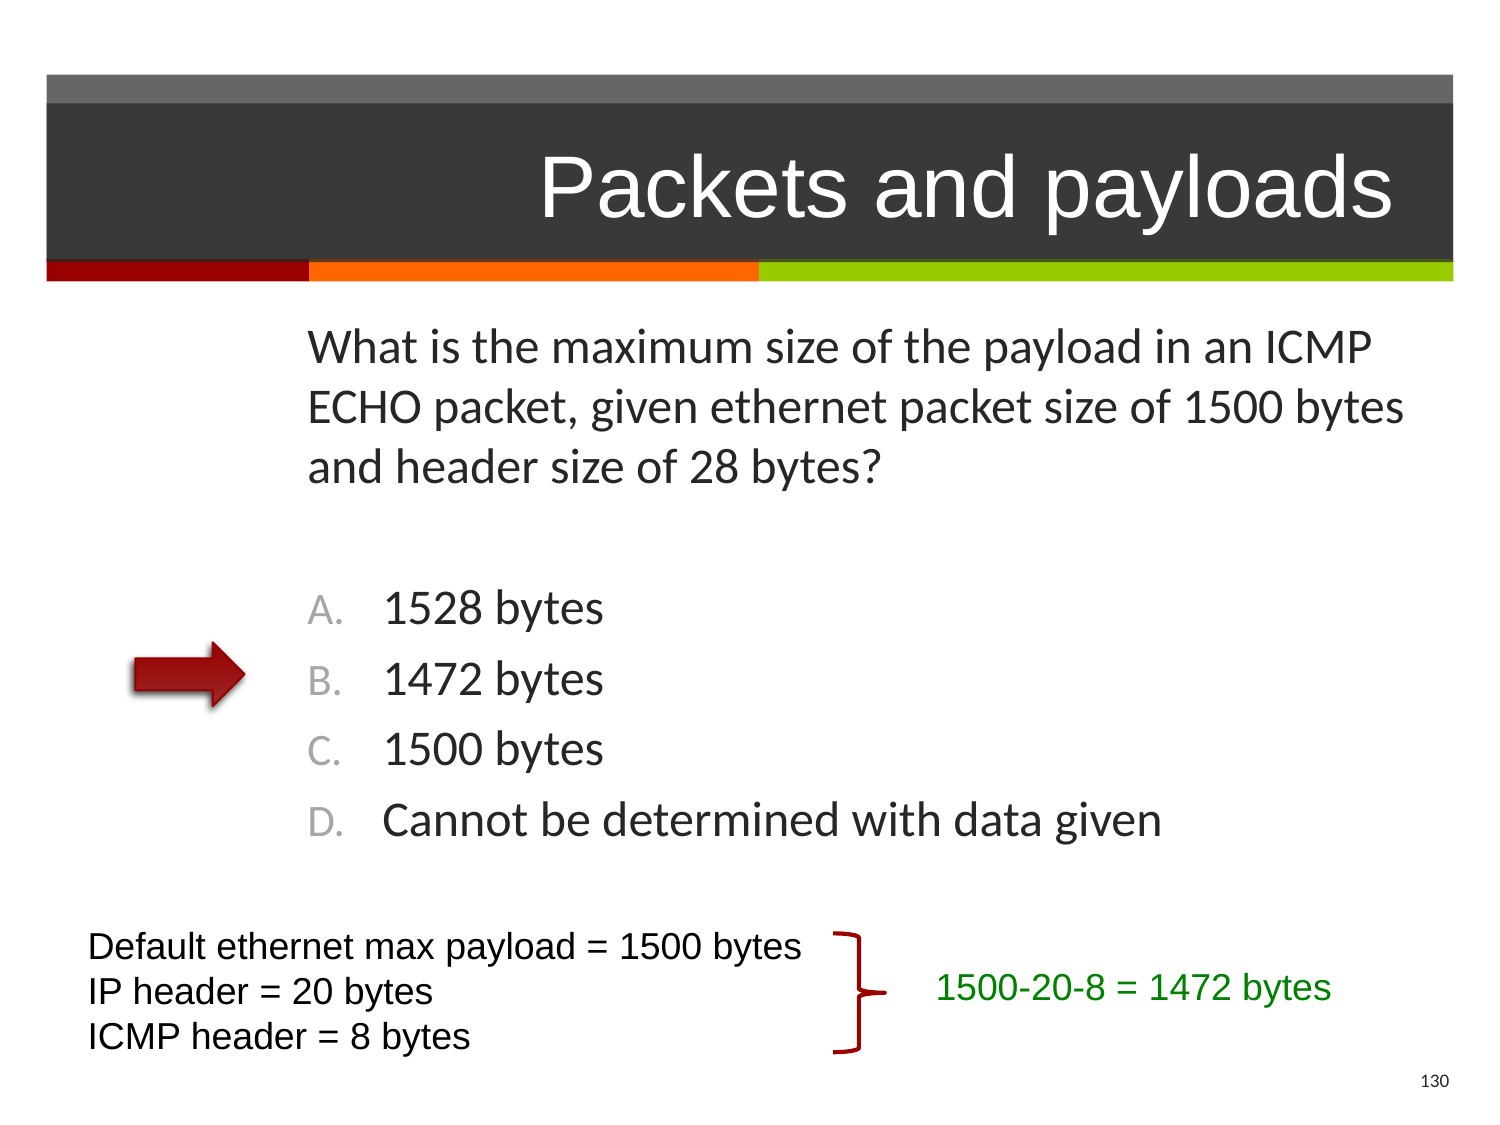

# Packets and payloads
What is the maximum size of the payload in an ICMP ECHO packet, given ethernet packet size of 1500 bytes and header size of 28 bytes?

1528 bytes
1472 bytes
1500 bytes
Cannot be determined with data given

Default ethernet max payload = 1500 bytes
IP header = 20 bytes
ICMP header = 8 bytes

1500-20-8 = 1472 bytes
130